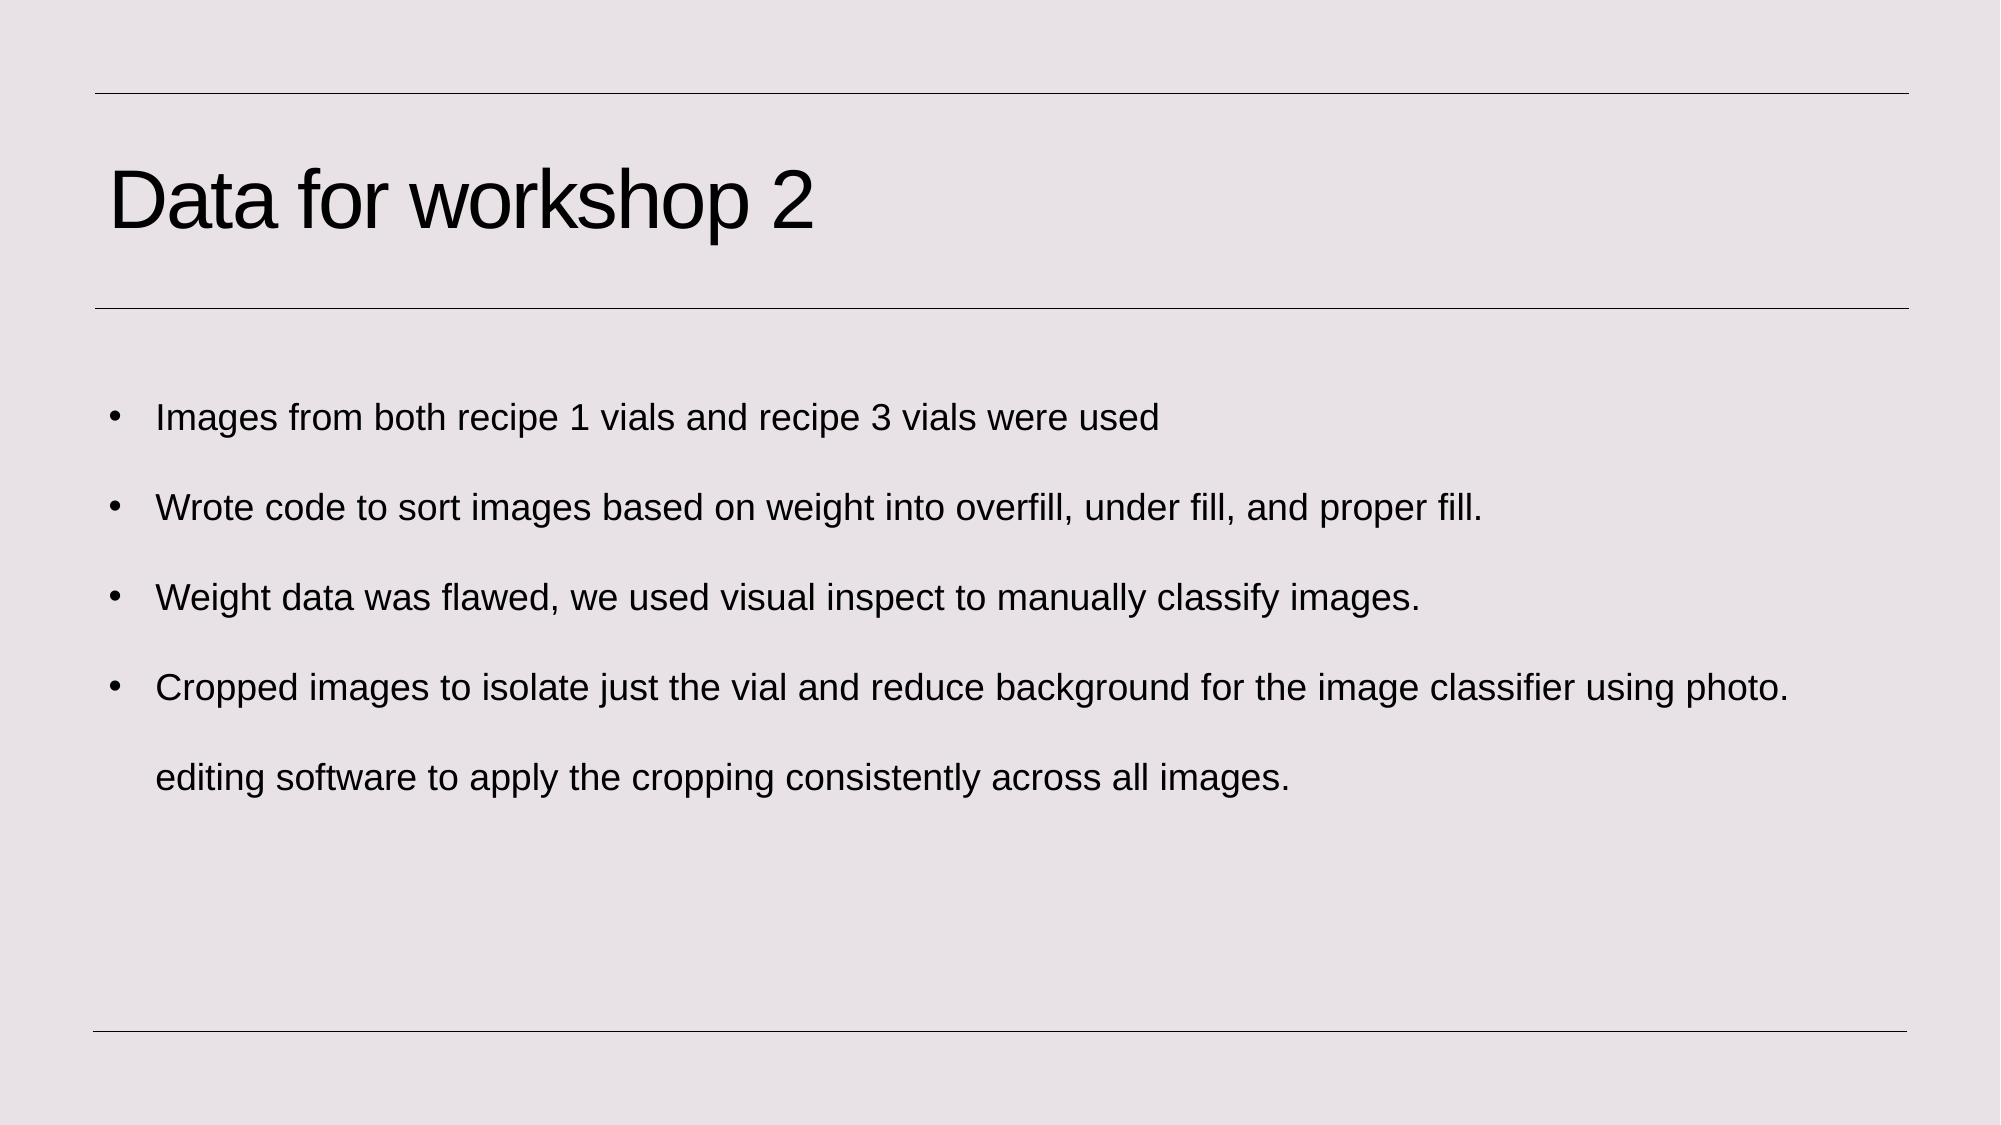

# Data for workshop 2
Images from both recipe 1 vials and recipe 3 vials were used
Wrote code to sort images based on weight into overfill, under fill, and proper fill.
Weight data was flawed, we used visual inspect to manually classify images.
Cropped images to isolate just the vial and reduce background for the image classifier using photo. editing software to apply the cropping consistently across all images.